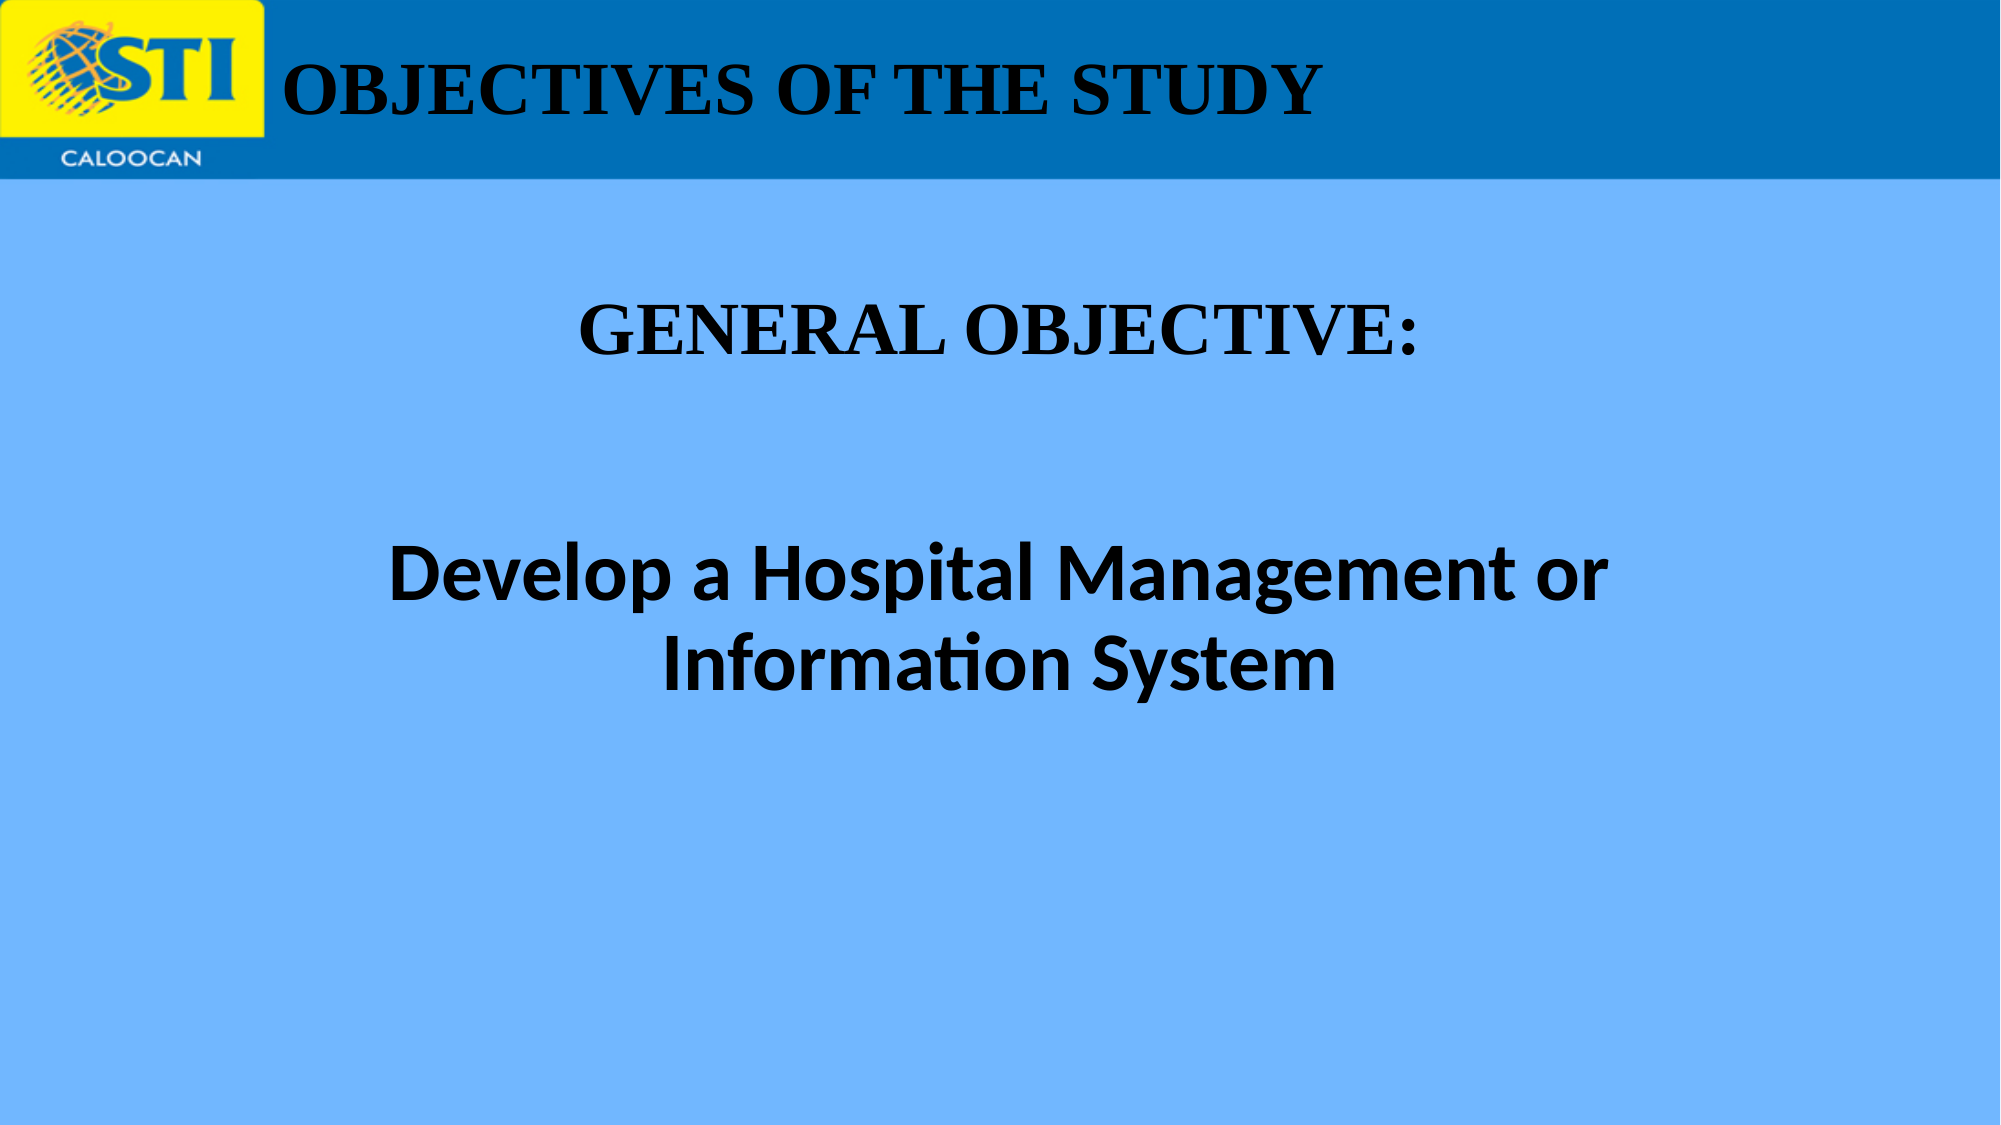

# OBJECTIVES OF THE STUDY
GENERAL OBJECTIVE:
Develop a Hospital Management or Information System